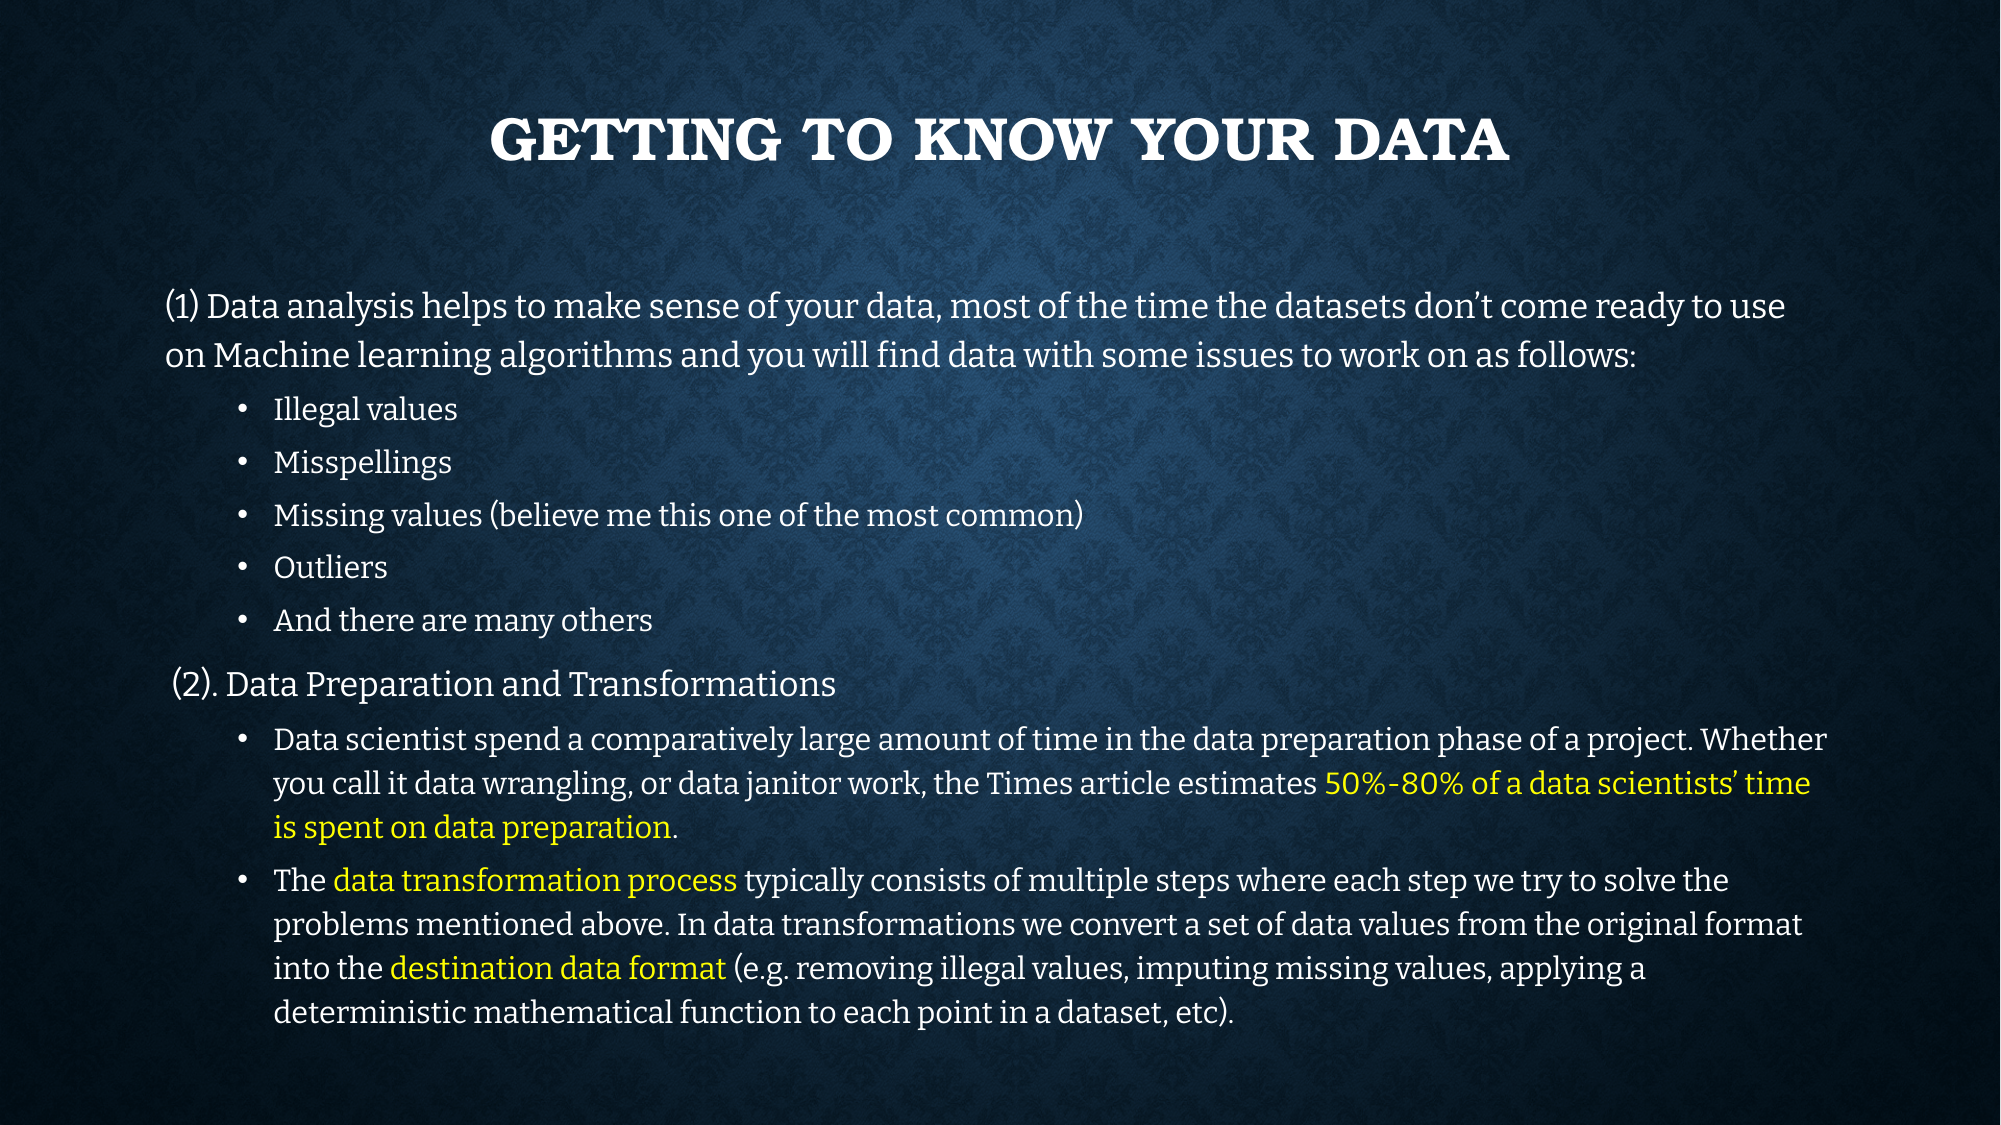

# Getting to Know Your Data
(1) Data analysis helps to make sense of your data, most of the time the datasets don’t come ready to use on Machine learning algorithms and you will find data with some issues to work on as follows:
Illegal values
Misspellings
Missing values (believe me this one of the most common)
Outliers
And there are many others
 (2). Data Preparation and Transformations
Data scientist spend a comparatively large amount of time in the data preparation phase of a project. Whether you call it data wrangling, or data janitor work, the Times article estimates 50%-80% of a data scientists’ time is spent on data preparation.
The data transformation process typically consists of multiple steps where each step we try to solve the problems mentioned above. In data transformations we convert a set of data values from the original format into the destination data format (e.g. removing illegal values, imputing missing values, applying a deterministic mathematical function to each point in a dataset, etc).